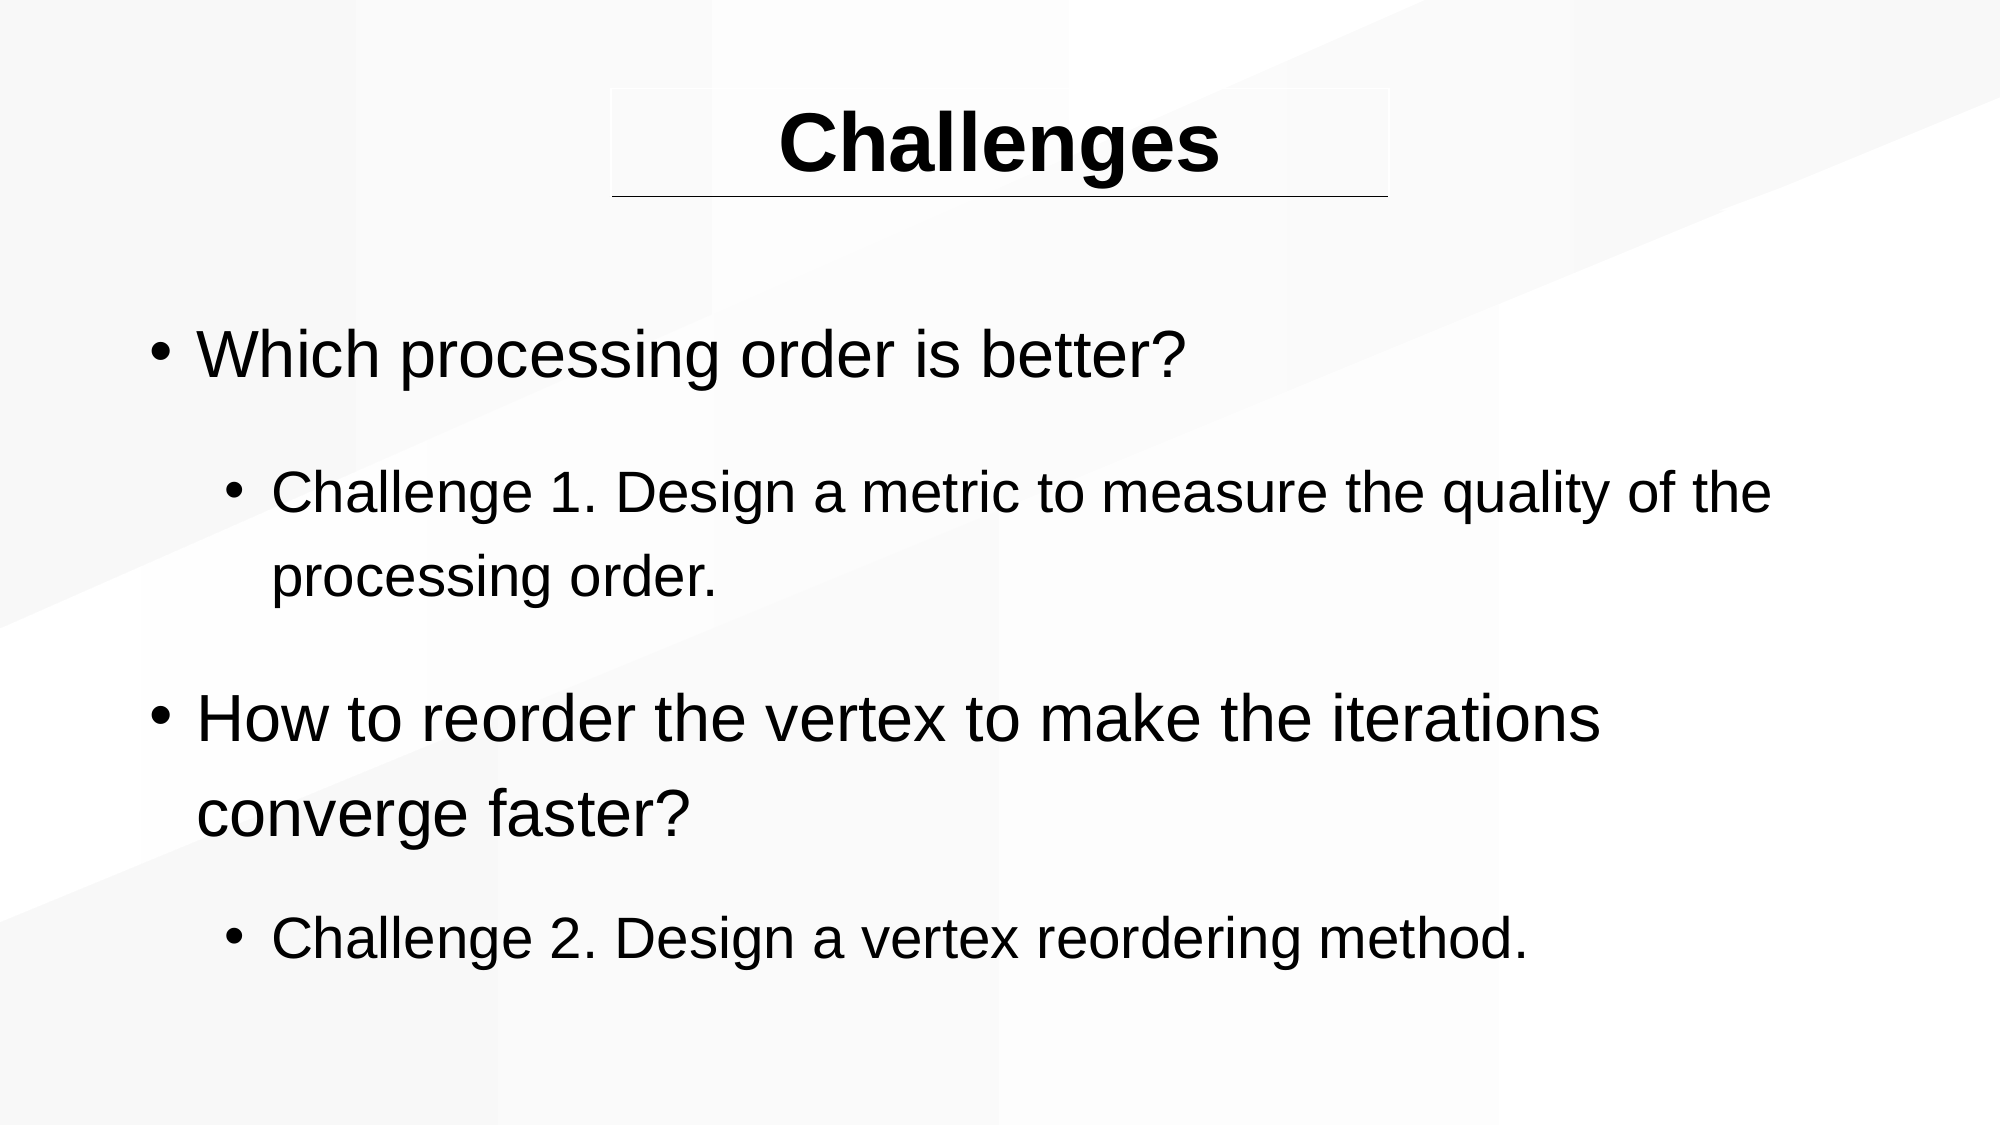

| Challenges |
| --- |
Which processing order is better?
Challenge 1. Design a metric to measure the quality of the processing order.
How to reorder the vertex to make the iterations converge faster?
Challenge 2. Design a vertex reordering method.